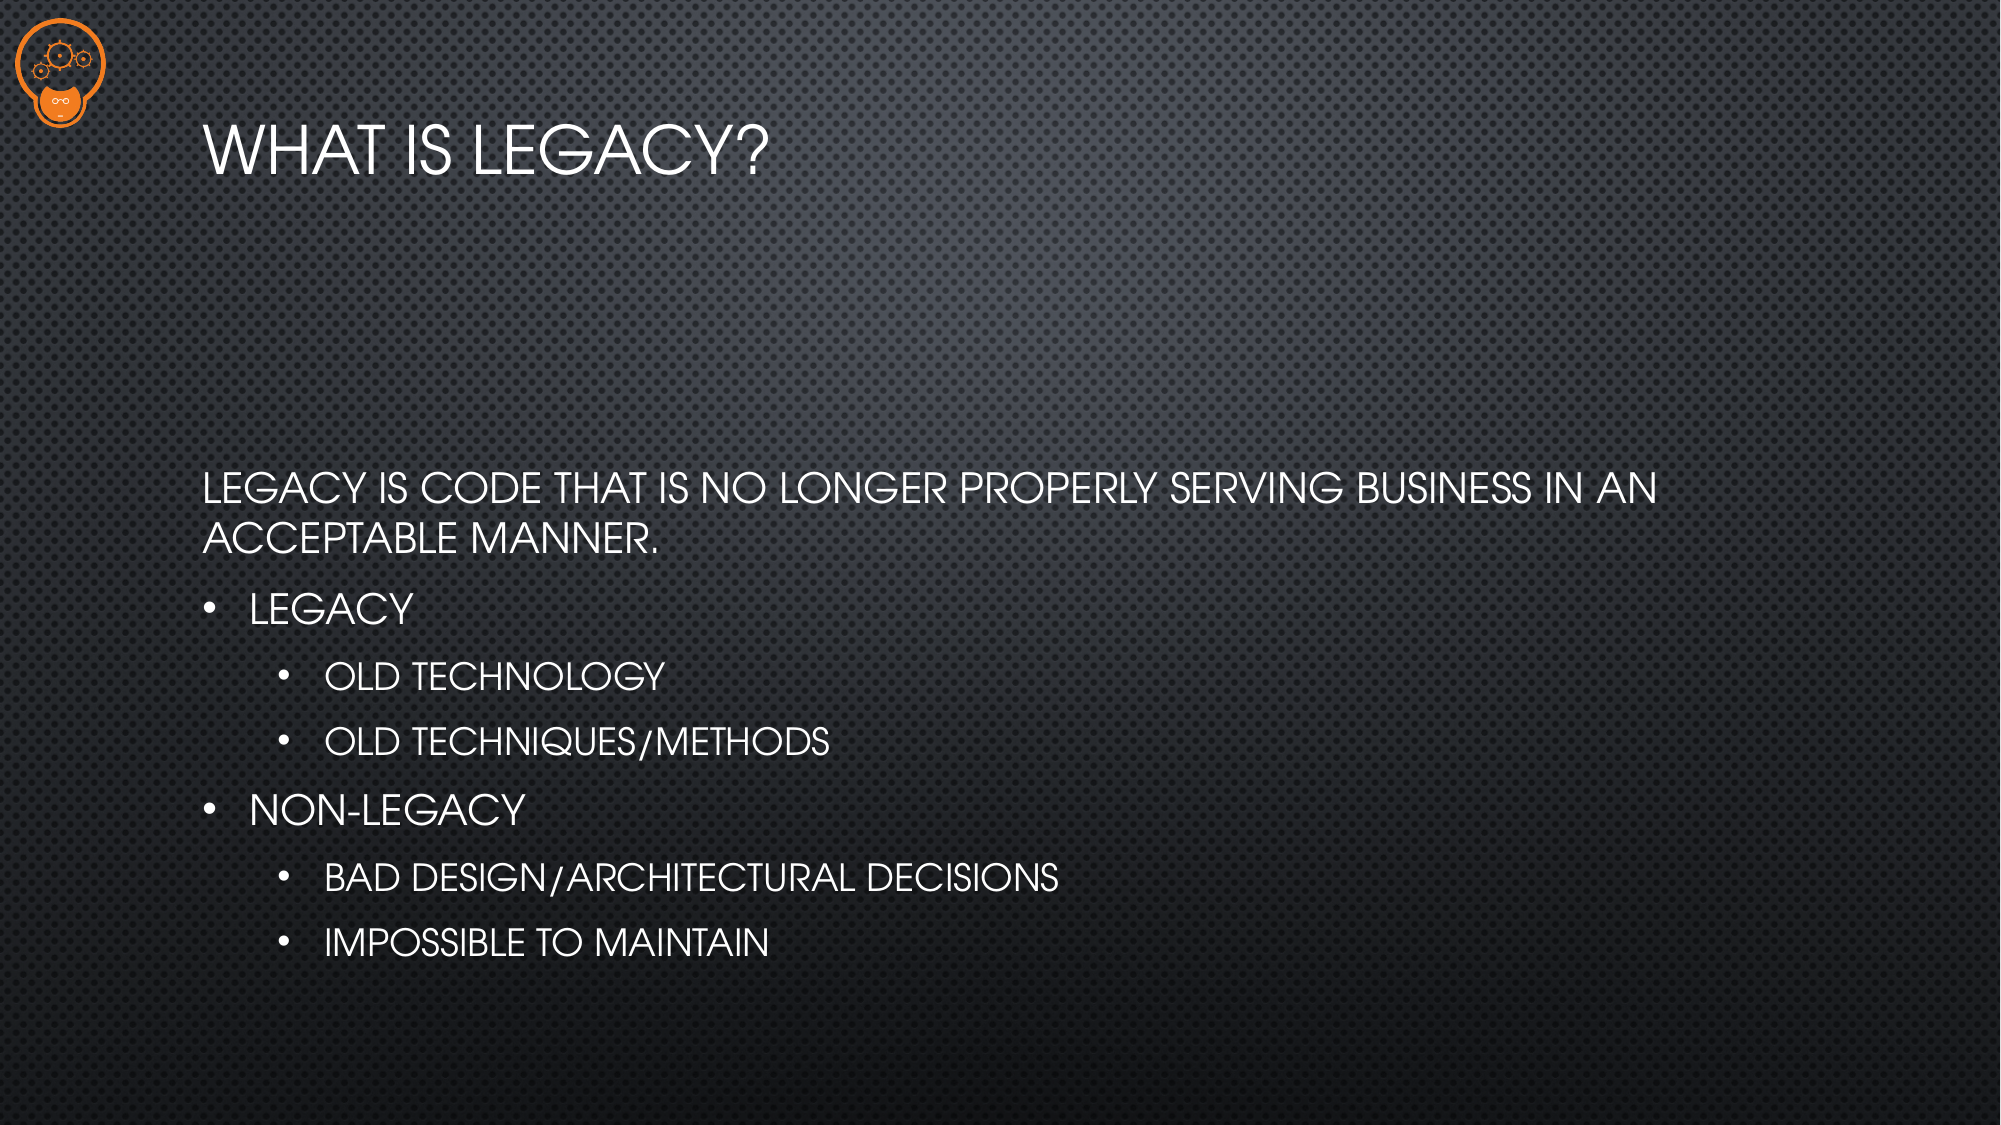

# What Is Legacy?
Legacy is Code that is No Longer Properly Serving Business in an Acceptable Manner.
Legacy
Old Technology
Old Techniques/Methods
Non-Legacy
Bad Design/Architectural Decisions
Impossible to Maintain